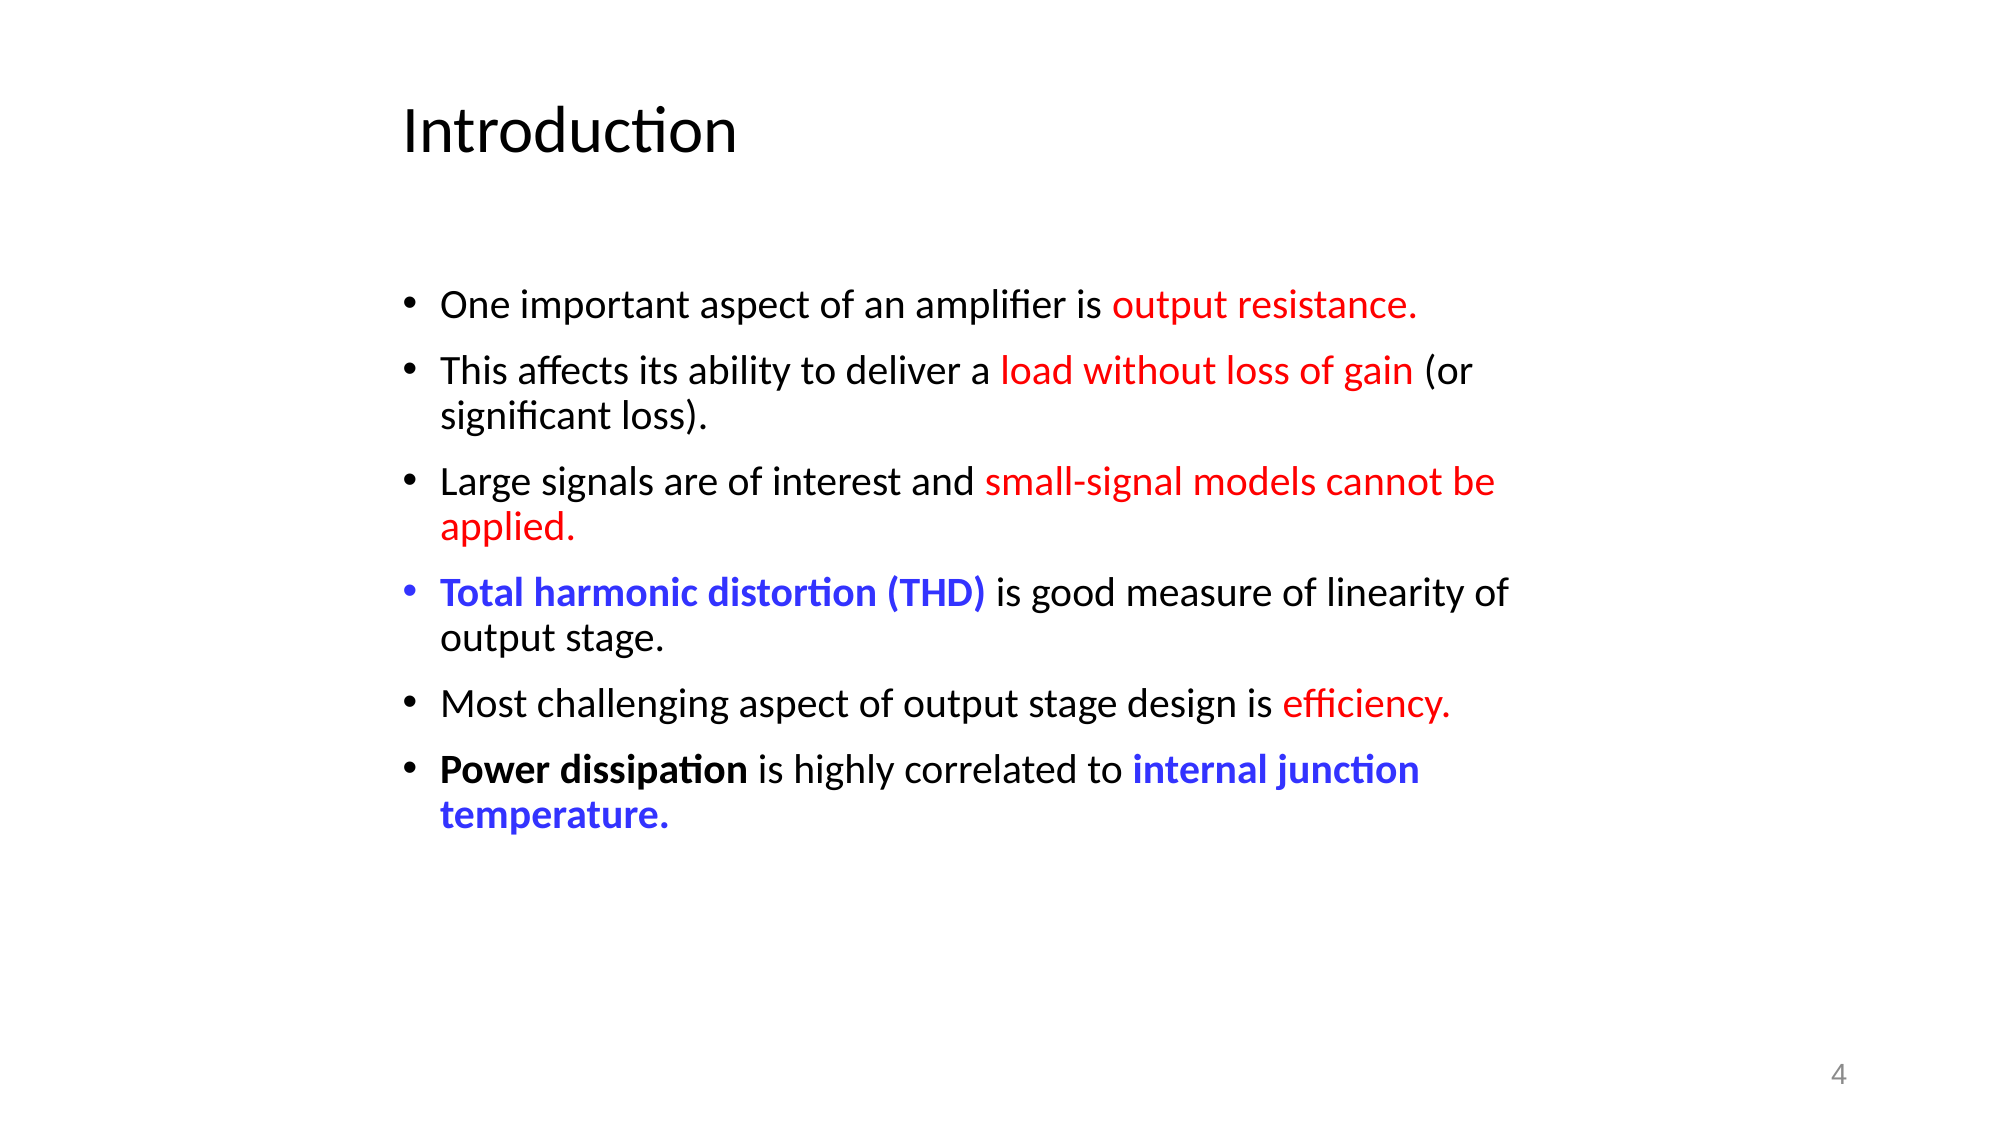

# Introduction
One important aspect of an amplifier is output resistance.
This affects its ability to deliver a load without loss of gain (or significant loss).
Large signals are of interest and small-signal models cannot be applied.
Total harmonic distortion (THD) is good measure of linearity of output stage.
Most challenging aspect of output stage design is efficiency.
Power dissipation is highly correlated to internal junction temperature.
4